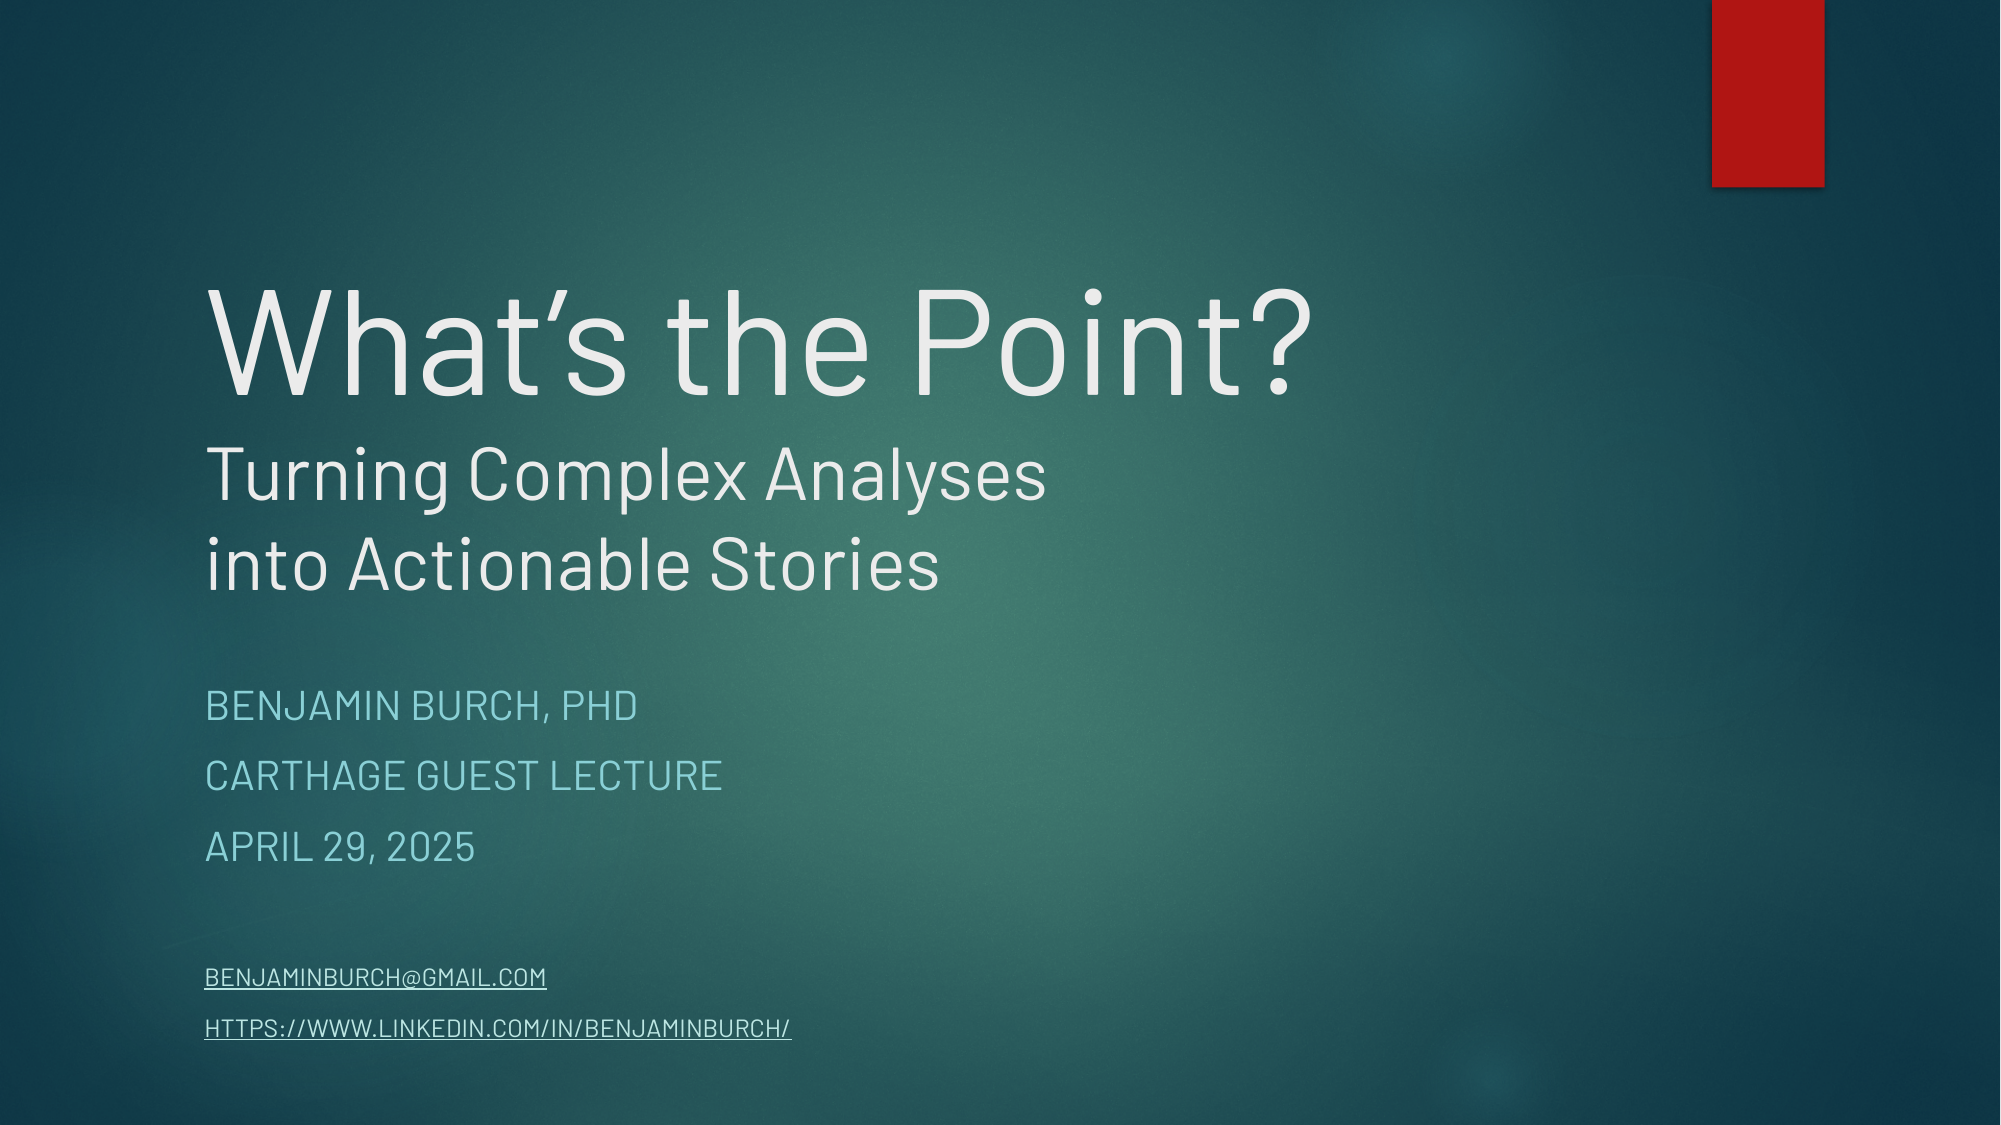

# What’s the Point? Turning Complex Analyses into Actionable Stories
Benjamin Burch, PhD
Carthage Guest Lecture
April 29, 2025

benjaminburch@gmail.com
https://www.linkedin.com/in/benjaminburch/